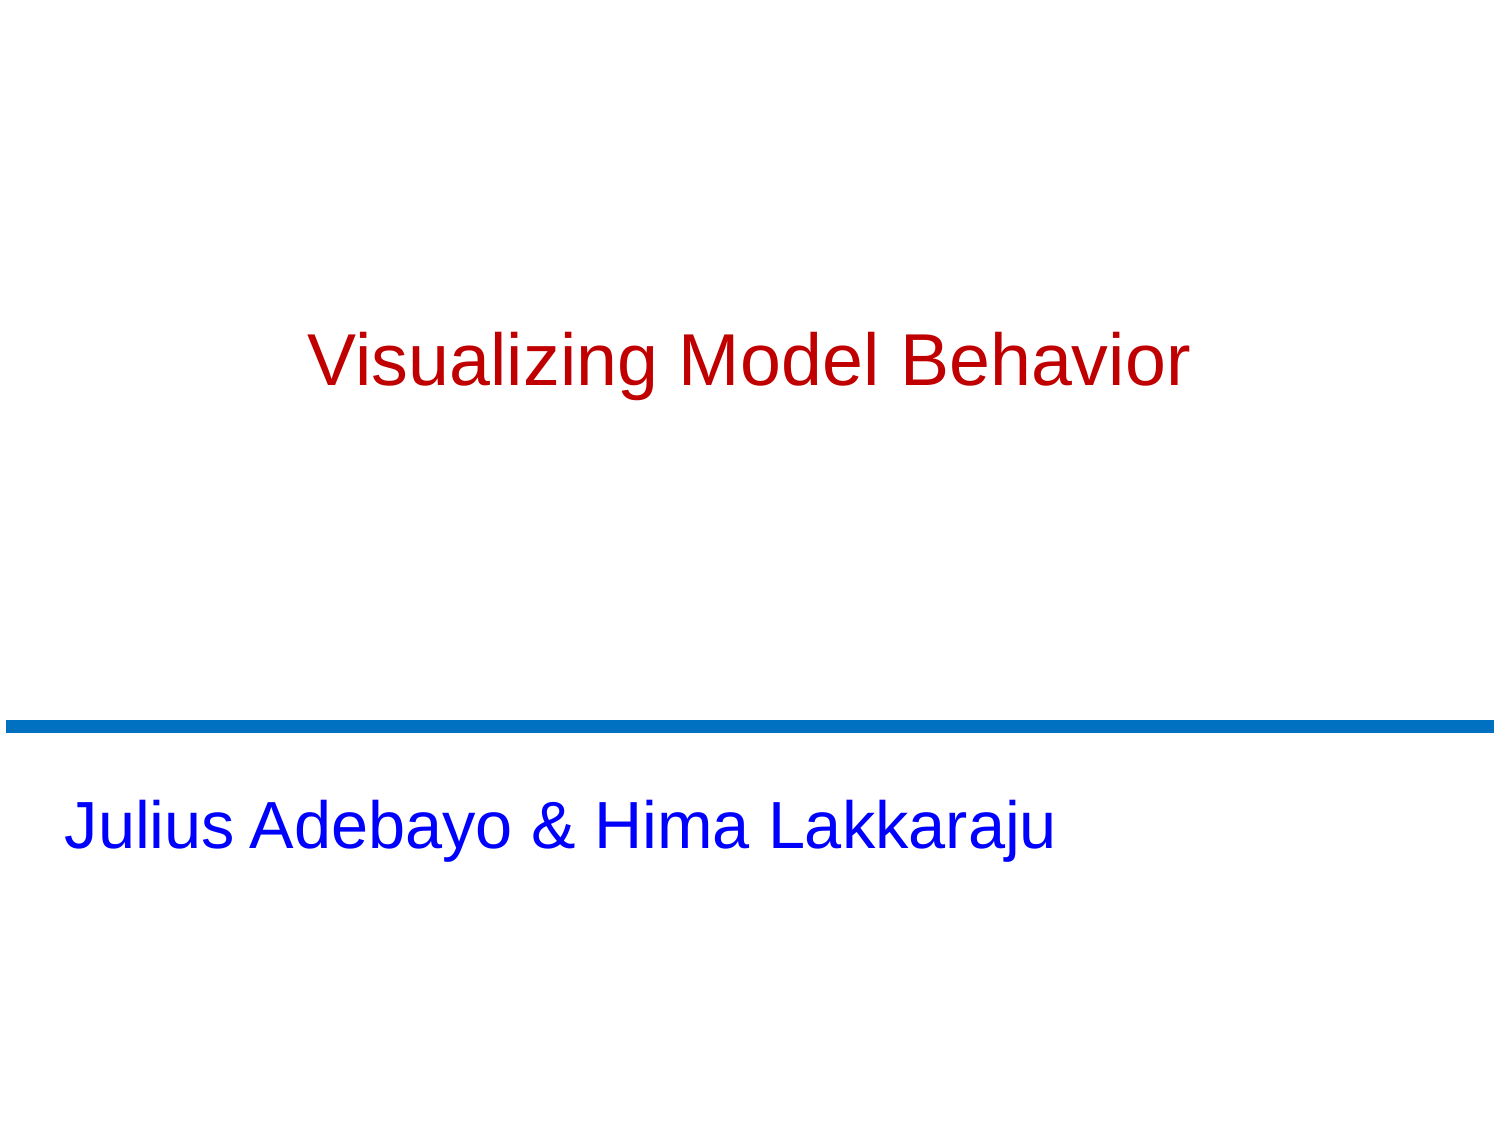

# Visualizing Model Behavior
Julius Adebayo & Hima Lakkaraju